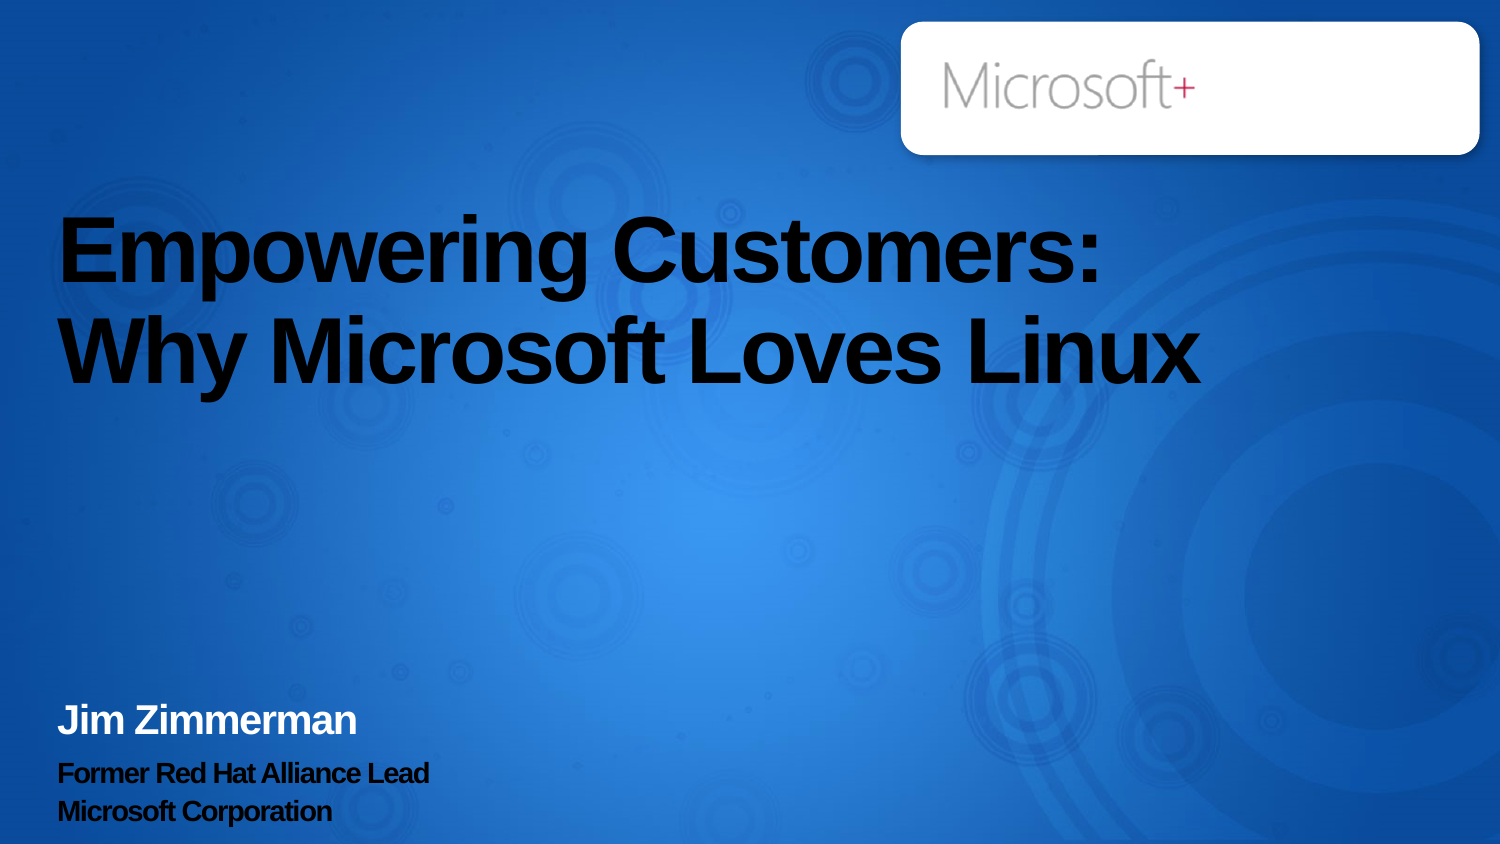

# Empowering Customers: Why Microsoft Loves Linux
Jim Zimmerman
Former Red Hat Alliance Lead
Microsoft Corporation